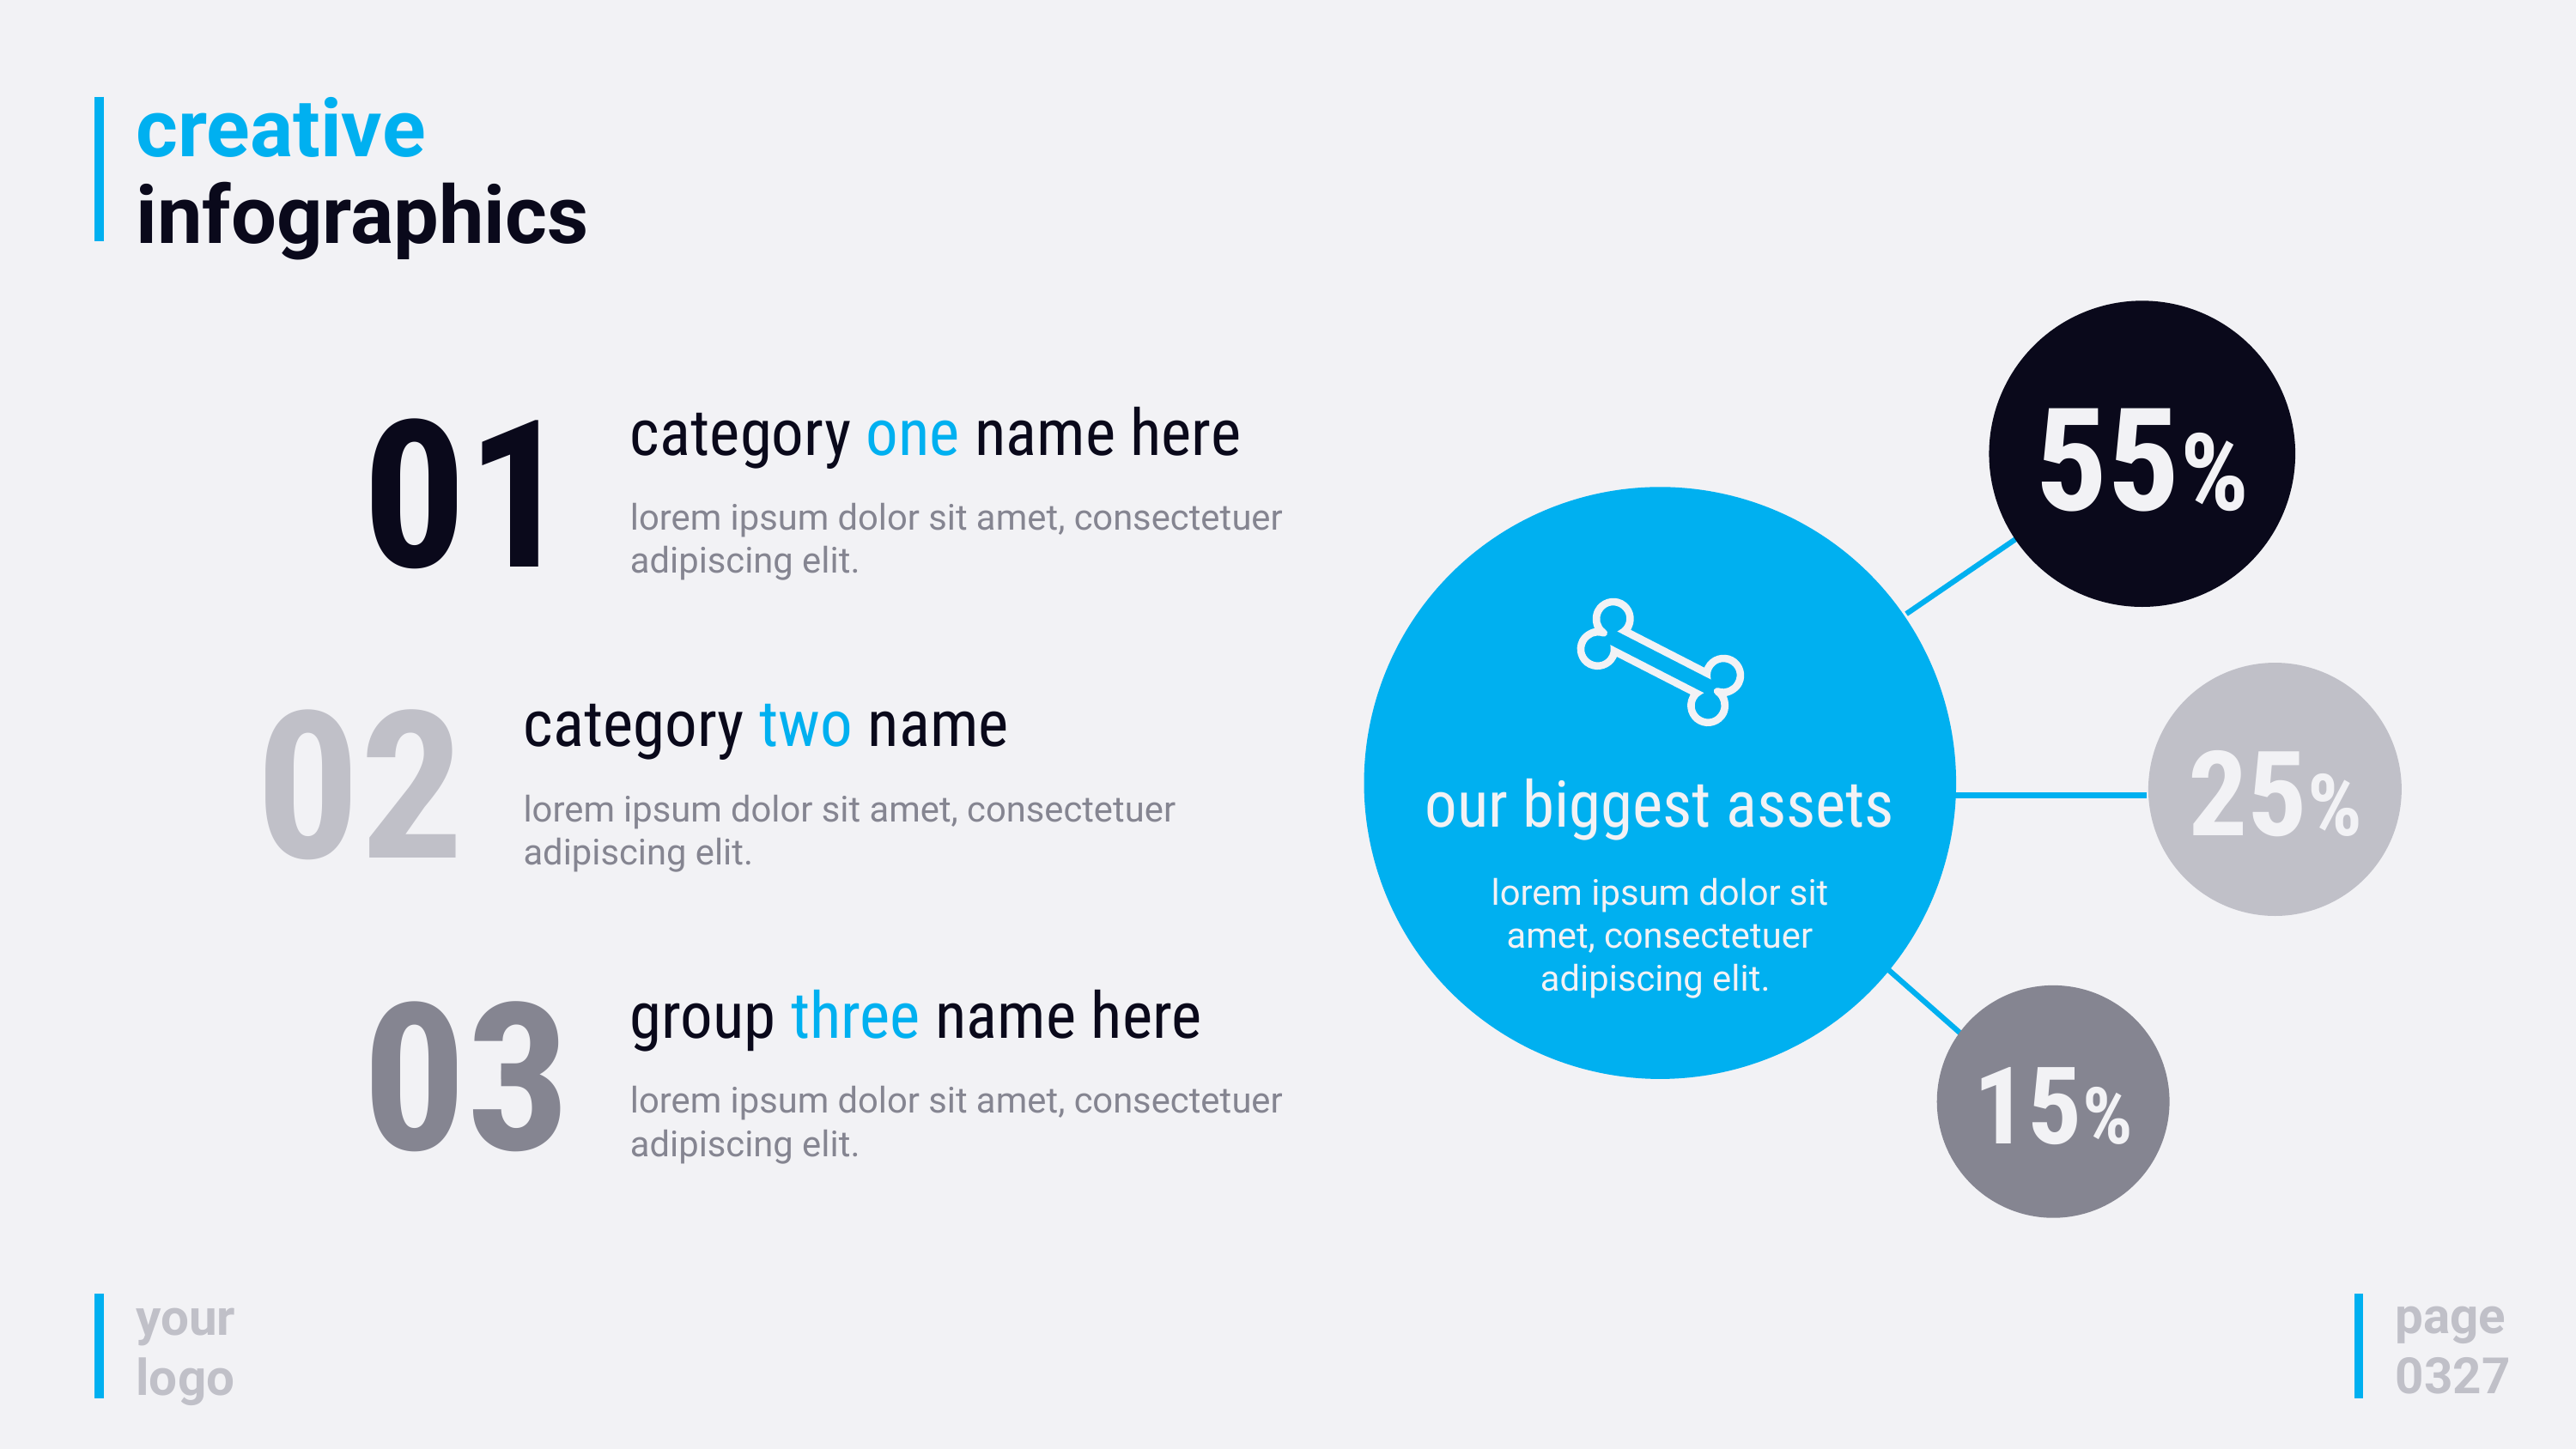

# creative infographics

55%

25%
our biggest assets
lorem ipsum dolor sit amet, consectetuer adipiscing elit.

15%
01
category one name here
lorem ipsum dolor sit amet, consectetuer adipiscing elit.
02
category two name
lorem ipsum dolor sit amet, consectetuer adipiscing elit.
03
group three name here
lorem ipsum dolor sit amet, consectetuer adipiscing elit.
page
0327